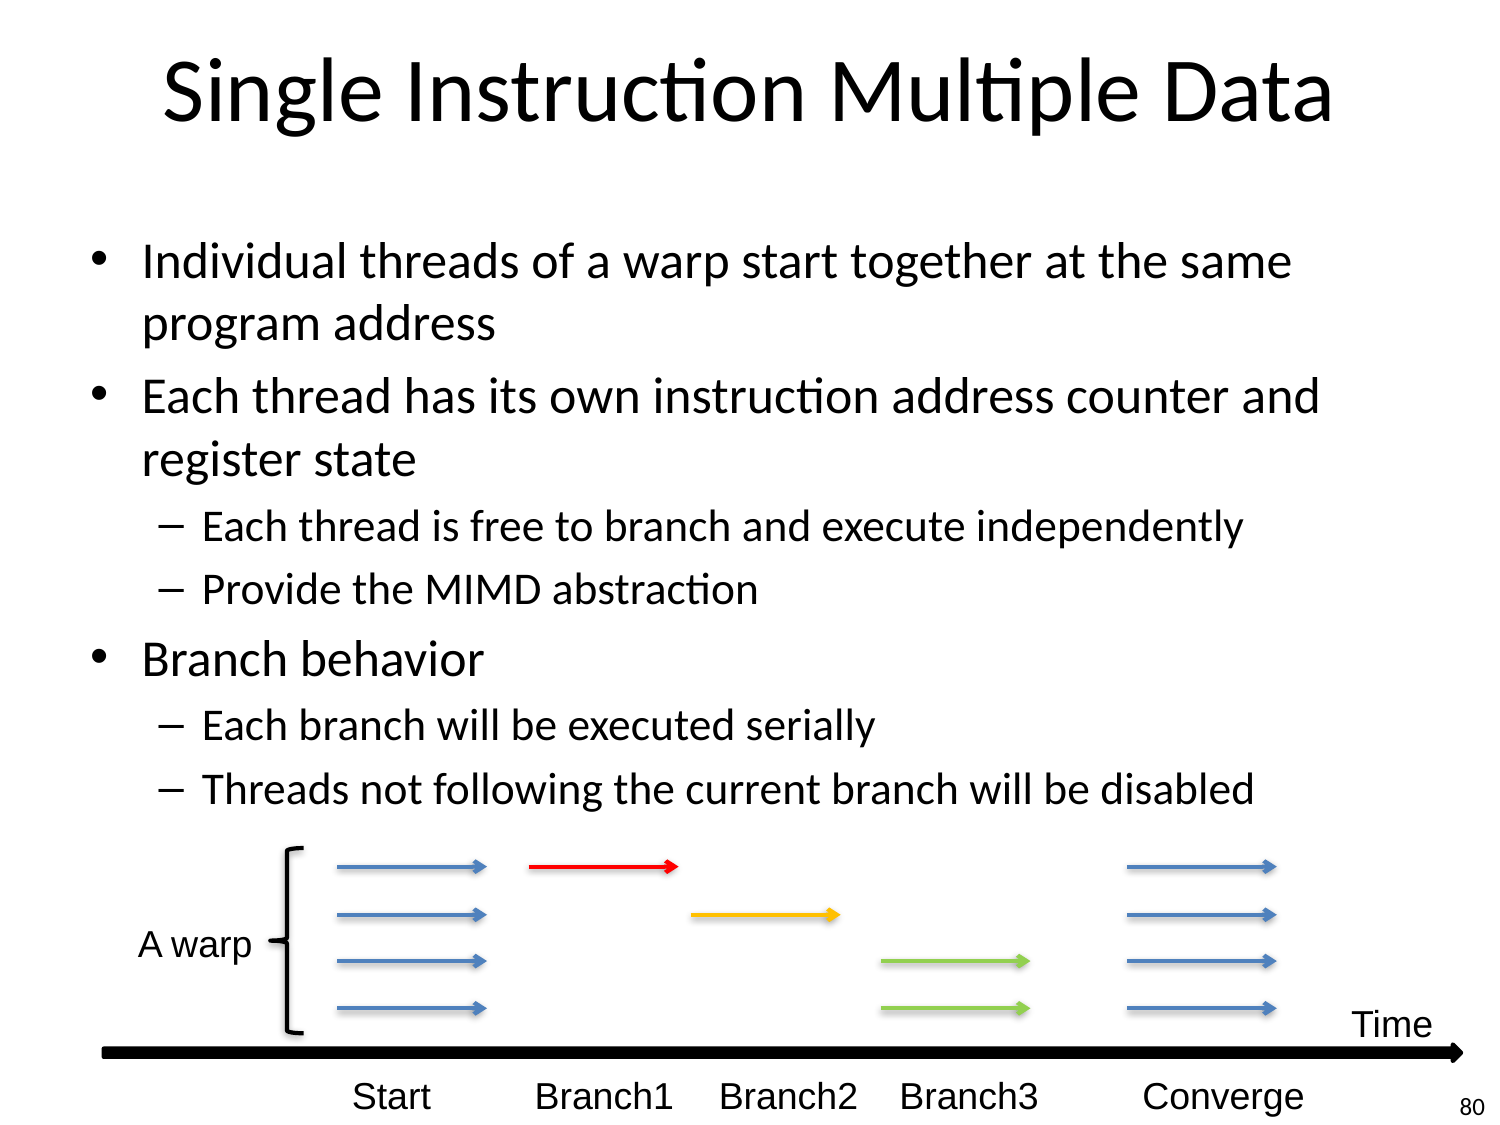

# Single Instruction Multiple Data
Individual threads of a warp start together at the same program address
Each thread has its own instruction address counter and register state
Each thread is free to branch and execute independently
Provide the MIMD abstraction
Branch behavior
Each branch will be executed serially
Threads not following the current branch will be disabled

A warp
Time

Start
Branch1
Branch2
Branch3
Converge
80